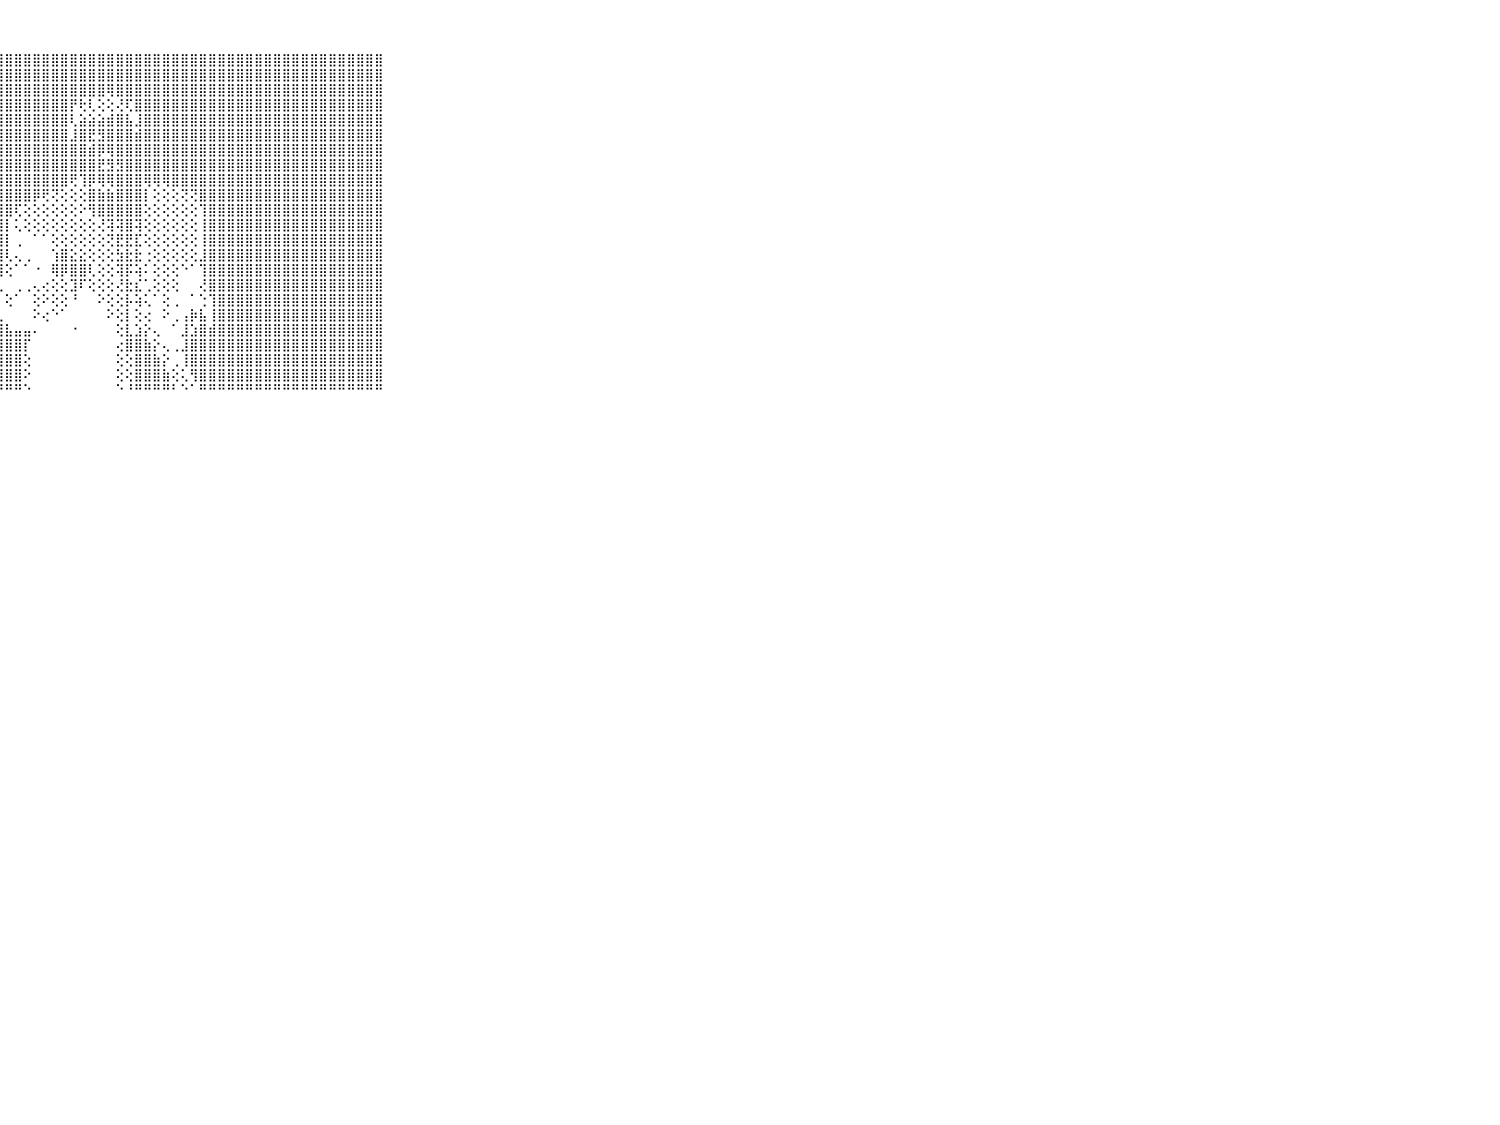

⠀⠀⠀⠀⠀⠀⠀⠀⠀⠀⠀⣿⣿⣿⣿⣿⣿⣿⣿⣿⣿⣿⣿⣿⣿⣿⣿⣿⣿⣿⣿⣿⣿⣿⣿⣿⣿⣿⣿⣿⣿⣿⣿⣿⣿⣿⣿⣿⣿⣿⣿⣿⣿⣿⣿⣿⣿⣿⣿⣿⣿⣿⣿⣿⣿⣿⣿⣿⣿⠀⠀⠀⠀⠀⠀⠀⠀⠀⠀⠀⠀
⠀⠀⠀⠀⠀⠀⠀⠀⠀⠀⠀⣿⣿⣿⣿⣿⣿⣿⣿⣿⣿⣿⣿⣿⣿⣿⣿⣿⣿⣿⣿⣿⣿⣿⣿⣿⣿⣿⣿⣿⣿⣿⣿⣿⣿⣿⣿⣿⣿⣿⣿⣿⣿⣿⣿⣿⣿⣿⣿⣿⣿⣿⣿⣿⣿⣿⣿⣿⣿⠀⠀⠀⠀⠀⠀⠀⠀⠀⠀⠀⠀
⠀⠀⠀⠀⠀⠀⠀⠀⠀⠀⠀⣿⣿⣿⣿⣿⣿⣿⣿⣿⣿⣿⣿⣿⣿⣿⣿⣿⣿⣿⣿⣿⣿⣿⣿⣿⣿⣿⣿⢿⣿⣿⣿⣿⣿⣿⣿⣿⣿⣿⣿⣿⣿⣿⣿⣿⣿⣿⣿⣿⣿⣿⣿⣿⣿⣿⣿⣿⣿⠀⠀⠀⠀⠀⠀⠀⠀⠀⠀⠀⠀
⠀⠀⠀⠀⠀⠀⠀⠀⠀⠀⠀⣿⣿⣿⣿⣿⣿⣿⣿⣿⣿⣿⣿⣿⣿⣿⣿⣿⣿⣿⣿⣿⣿⣿⣿⡟⢗⢇⢕⢕⢜⢏⣿⣿⣿⣿⣿⣿⣿⣿⣿⣿⣿⣿⣿⣿⣿⣿⣿⣿⣿⣿⣿⣿⣿⣿⣿⣿⣿⠀⠀⠀⠀⠀⠀⠀⠀⠀⠀⠀⠀
⠀⠀⠀⠀⠀⠀⠀⠀⠀⠀⠀⣿⣿⣿⣿⣿⣿⣿⣿⣿⣿⣿⣿⣿⣿⣿⣿⣿⣿⣿⣿⣿⣿⣿⣿⢇⣵⣵⣵⣾⣿⣧⣸⣿⣿⣿⣿⣿⣿⣿⣿⣿⣿⣿⣿⣿⣿⣿⣿⣿⣿⣿⣿⣿⣿⣿⣿⣿⣿⠀⠀⠀⠀⠀⠀⠀⠀⠀⠀⠀⠀
⠀⠀⠀⠀⠀⠀⠀⠀⠀⠀⠀⣿⣿⣿⣿⣿⣿⣿⣿⣿⣿⣿⣿⣿⣿⣿⣿⣿⣿⣿⣿⣿⣿⣿⣿⣸⣿⣟⣻⣿⣿⣿⣾⣿⣿⣿⣿⣿⣿⣿⣿⣿⣿⣿⣿⣿⣿⣿⣿⣿⣿⣿⣿⣿⣿⣿⣿⣿⣿⠀⠀⠀⠀⠀⠀⠀⠀⠀⠀⠀⠀
⠀⠀⠀⠀⠀⠀⠀⠀⠀⠀⠀⣿⣿⣿⣿⣿⣿⣿⣿⣿⣿⣿⣿⣿⣿⣿⣿⣿⣿⣿⣿⣿⣿⣿⣿⣿⣿⣾⡿⢿⣿⣿⣿⣿⣿⣿⣿⣿⣿⣿⣿⣿⣿⣿⣿⣿⣿⣿⣿⣿⣿⣿⣿⣿⣿⣿⣿⣿⣿⠀⠀⠀⠀⠀⠀⠀⠀⠀⠀⠀⠀
⠀⠀⠀⠀⠀⠀⠀⠀⠀⠀⠀⣿⣿⣿⣿⣿⣿⣿⣿⣿⣿⣿⣿⣿⣿⣿⣿⣿⣿⣿⣿⣿⣿⣿⣿⣿⣿⣿⣟⣻⣻⣿⣿⣿⣿⣿⣿⣿⣿⣿⣿⣿⣿⣿⣿⣿⣿⣿⣿⣿⣿⣿⣿⣿⣿⣿⣿⣿⣿⠀⠀⠀⠀⠀⠀⠀⠀⠀⠀⠀⠀
⠀⠀⠀⠀⠀⠀⠀⠀⠀⠀⠀⣿⣿⣿⣿⣿⣿⣿⣿⣿⣿⣿⣿⣿⣿⣿⣿⣿⣿⣿⣿⣿⣿⣿⣿⢟⢹⡿⢿⢿⣿⣿⣿⢿⢿⢿⣿⣿⣿⣿⣿⣿⣿⣿⣿⣿⣿⣿⣿⣿⣿⣿⣿⣿⣿⣿⣿⣿⣿⠀⠀⠀⠀⠀⠀⠀⠀⠀⠀⠀⠀
⠀⠀⠀⠀⠀⠀⠀⠀⠀⠀⠀⣿⣿⣿⣿⣿⣿⣿⣿⣿⣿⣿⣿⣿⣿⣿⣿⣿⣿⣿⣿⡿⢟⢝⢕⢕⢕⣿⣷⣷⣿⣿⣿⡇⢕⢕⢕⢝⢝⣿⣿⣿⣿⣿⣿⣿⣿⣿⣿⣿⣿⣿⣿⣿⣿⣿⣿⣿⣿⠀⠀⠀⠀⠀⠀⠀⠀⠀⠀⠀⠀
⠀⠀⠀⠀⠀⠀⠀⠀⠀⠀⠀⣿⣿⣿⣿⣿⣿⣿⣿⣿⣿⣿⣿⣿⣿⣿⣿⣿⣿⢏⢕⢕⢕⢕⢕⢕⠕⢻⣿⣿⣿⣿⣿⢕⢕⢕⢕⢕⢕⢹⣿⣿⣿⣿⣿⣿⣿⣿⣿⣿⣿⣿⣿⣿⣿⣿⣿⣿⣿⠀⠀⠀⠀⠀⠀⠀⠀⠀⠀⠀⠀
⠀⠀⠀⠀⠀⠀⠀⠀⠀⠀⠀⣿⣿⣿⣿⣿⣿⣿⣿⣿⣿⣿⣿⣿⣿⣿⣿⣿⡇⢅⢕⢕⢕⢕⢕⢕⢕⢕⢜⢽⢽⣿⢽⢕⢕⢕⢕⢕⢕⢸⣿⣿⣿⣿⣿⣿⣿⣿⣿⣿⣿⣿⣿⣿⣿⣿⣿⣿⣿⠀⠀⠀⠀⠀⠀⠀⠀⠀⠀⠀⠀
⠀⠀⠀⠀⠀⠀⠀⠀⠀⠀⠀⣿⣿⣿⣿⣿⣿⣿⣿⣿⣿⣿⣿⣿⣿⣿⣿⣿⡇⢀⠀⠁⠁⢕⢕⢕⢕⢕⢕⢝⣟⣟⣏⢕⢕⢕⢕⢕⢕⢸⣿⣿⣿⣿⣿⣿⣿⣿⣿⣿⣿⣿⣿⣿⣿⣿⣿⣿⣿⠀⠀⠀⠀⠀⠀⠀⠀⠀⠀⠀⠀
⠀⠀⠀⠀⠀⠀⠀⠀⠀⠀⠀⣿⣿⣿⣿⣿⣿⣿⣿⣿⣿⣿⣿⣿⣿⣿⣿⣿⢇⢄⢀⠀⠀⢱⣿⣕⣕⢕⢕⢕⣳⣗⣗⢐⢕⢕⢕⢕⢕⣸⣿⣿⣿⣿⣿⣿⣿⣿⣿⣿⣿⣿⣿⣿⣿⣿⣿⣿⣿⠀⠀⠀⠀⠀⠀⠀⠀⠀⠀⠀⠀
⠀⠀⠀⠀⠀⠀⠀⠀⠀⠀⠀⣿⣿⣿⣿⣿⣿⣿⣿⣿⣿⣿⣿⣿⣿⣿⣿⣿⢕⠁⠁⠐⠀⢿⡿⣿⣿⢇⢕⢕⢽⡯⢵⠅⢕⢕⢕⠑⠁⢹⣿⣿⣿⣿⣿⣿⣿⣿⣿⣿⣿⣿⣿⣿⣿⣿⣿⣿⣿⠀⠀⠀⠀⠀⠀⠀⠀⠀⠀⠀⠀
⠀⠀⠀⠀⠀⠀⠀⠀⠀⠀⠀⣿⣿⣿⣿⣿⣿⣿⣿⣿⣿⣿⣿⣿⣿⣿⣿⢇⠀⢀⢀⢄⢔⢕⢕⣹⠏⢕⢕⢕⢜⣗⣎⢁⢕⢕⢕⠀⠀⢜⣿⣿⣿⣿⣿⣿⣿⣿⣿⣿⣿⣿⣿⣿⣿⣿⣿⣿⣿⠀⠀⠀⠀⠀⠀⠀⠀⠀⠀⠀⠀
⠀⠀⠀⠀⠀⠀⠀⠀⠀⠀⠀⣿⣿⣿⣿⣿⣿⣿⣿⣿⣿⣿⣿⣿⣿⣿⣿⡇⢕⠁⠀⢕⠕⢕⢕⠘⠀⠀⠕⢕⢕⡧⢵⢅⠁⢕⢀⠀⠁⢑⢹⣿⣿⣿⣿⣿⣿⣿⣿⣿⣿⣿⣿⣿⣿⣿⣿⣿⣿⠀⠀⠀⠀⠀⠀⠀⠀⠀⠀⠀⠀
⠀⠀⠀⠀⠀⠀⠀⠀⠀⠀⠀⣿⣿⣿⣿⣿⣿⣿⣿⣿⣿⣿⣿⣿⣿⣿⣿⣇⠀⠀⠀⠕⢔⠑⠁⠀⠀⠀⠀⠕⢕⡇⢕⢔⠀⠕⢀⢠⡷⣧⢸⣿⣿⣿⣿⣿⣿⣿⣿⣿⣿⣿⣿⣿⣿⣿⣿⣿⣿⠀⠀⠀⠀⠀⠀⠀⠀⠀⠀⠀⠀
⠀⠀⠀⠀⠀⠀⠀⠀⠀⠀⠀⣿⣿⣿⣿⣿⣿⣿⣿⣿⣿⣿⣿⣿⣿⣿⣿⣿⣧⣤⣤⠄⠀⠀⠀⠐⠀⠀⠀⠀⢕⣇⣱⡕⢄⠀⠁⣸⣱⣿⣾⣿⣿⣿⣿⣿⣿⣿⣿⣿⣿⣿⣿⣿⣿⣿⣿⣿⣿⠀⠀⠀⠀⠀⠀⠀⠀⠀⠀⠀⠀
⠀⠀⠀⠀⠀⠀⠀⠀⠀⠀⠀⣿⣿⣿⣿⣿⣿⣿⣿⣿⣿⣿⣿⣿⣿⣿⣿⣿⣿⣿⡏⠀⠀⠀⠀⠀⠀⠀⠀⠀⢔⣿⣿⣷⡕⢄⢀⣸⣿⣿⣿⣿⣿⣿⣿⣿⣿⣿⣿⣿⣿⣿⣿⣿⣿⣿⣿⣿⣿⠀⠀⠀⠀⠀⠀⠀⠀⠀⠀⠀⠀
⠀⠀⠀⠀⠀⠀⠀⠀⠀⠀⠀⣿⣿⣿⣿⣿⣿⣿⣿⣿⣿⣿⣿⣿⣿⣿⣿⣿⣿⣿⢕⠀⠀⠀⠀⠀⠀⠀⠀⠀⢕⢕⣿⣿⣷⡕⢀⢸⣿⣿⣿⣿⣿⣿⣿⣿⣿⣿⣿⣿⣿⣿⣿⣿⣿⣿⣿⣿⣿⠀⠀⠀⠀⠀⠀⠀⠀⠀⠀⠀⠀
⠀⠀⠀⠀⠀⠀⠀⠀⠀⠀⠀⣿⣿⣿⣿⣿⣿⣿⣿⣿⣿⣿⣿⣿⣿⣿⣿⣿⣿⣿⠕⠀⠀⠀⠀⠀⠀⠀⠀⠀⢕⢕⣿⣿⣿⣷⢕⢅⢻⣿⣿⣿⣿⣿⣿⣿⣿⣿⣿⣿⣿⣿⣿⣿⣿⣿⣿⣿⣿⠀⠀⠀⠀⠀⠀⠀⠀⠀⠀⠀⠀
⠀⠀⠀⠀⠀⠀⠀⠀⠀⠀⠀⠛⠛⠛⠛⠛⠛⠛⠛⠛⠛⠛⠛⠛⠛⠛⠛⠛⠛⠛⠑⠀⠀⠀⠀⠀⠀⠀⠀⠀⠑⠘⠛⠛⠛⠛⠃⠑⠁⠛⠛⠛⠛⠛⠛⠛⠛⠛⠛⠛⠛⠛⠛⠛⠛⠛⠛⠛⠛⠀⠀⠀⠀⠀⠀⠀⠀⠀⠀⠀⠀